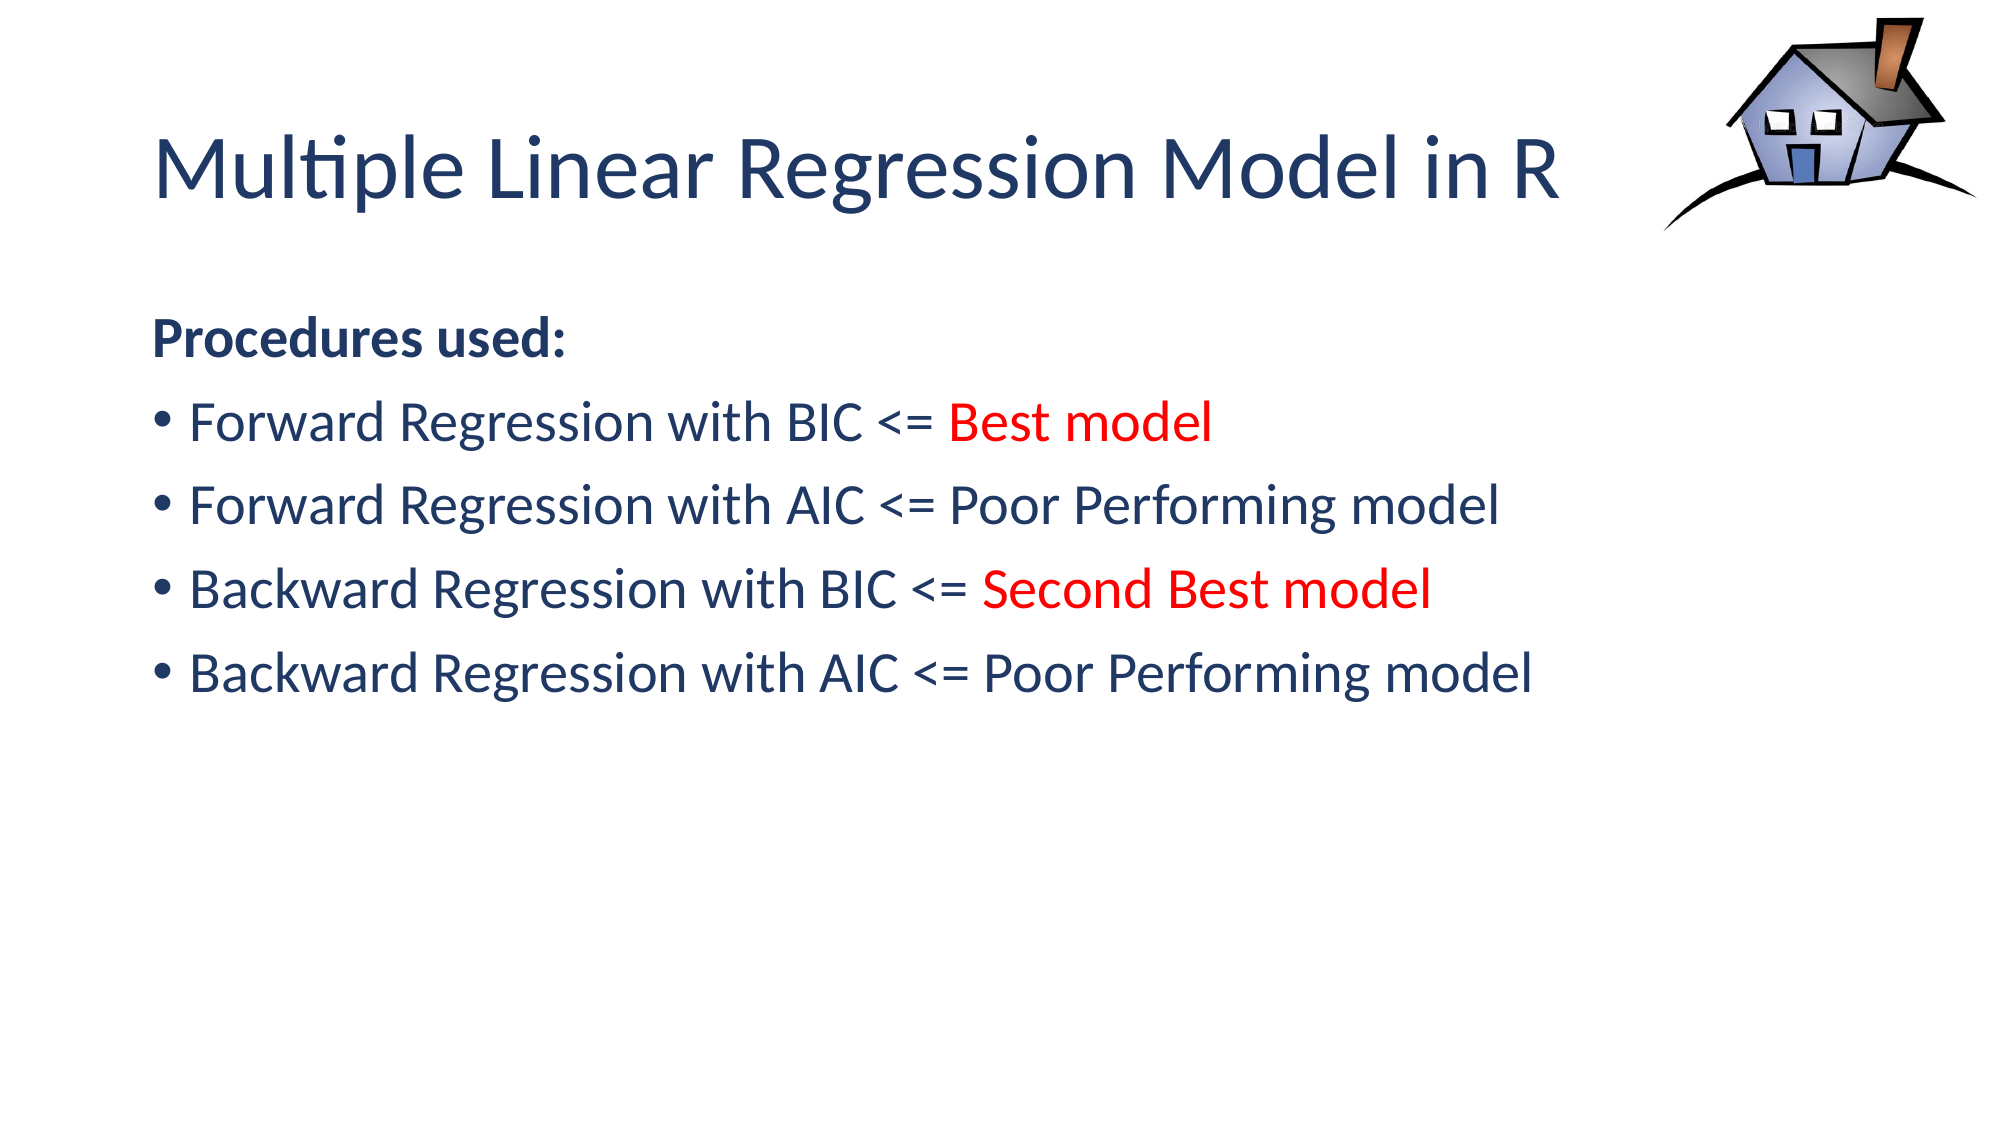

# Multiple Linear Regression Model in R
Procedures used:
Forward Regression with BIC <= Best model
Forward Regression with AIC <= Poor Performing model
Backward Regression with BIC <= Second Best model
Backward Regression with AIC <= Poor Performing model